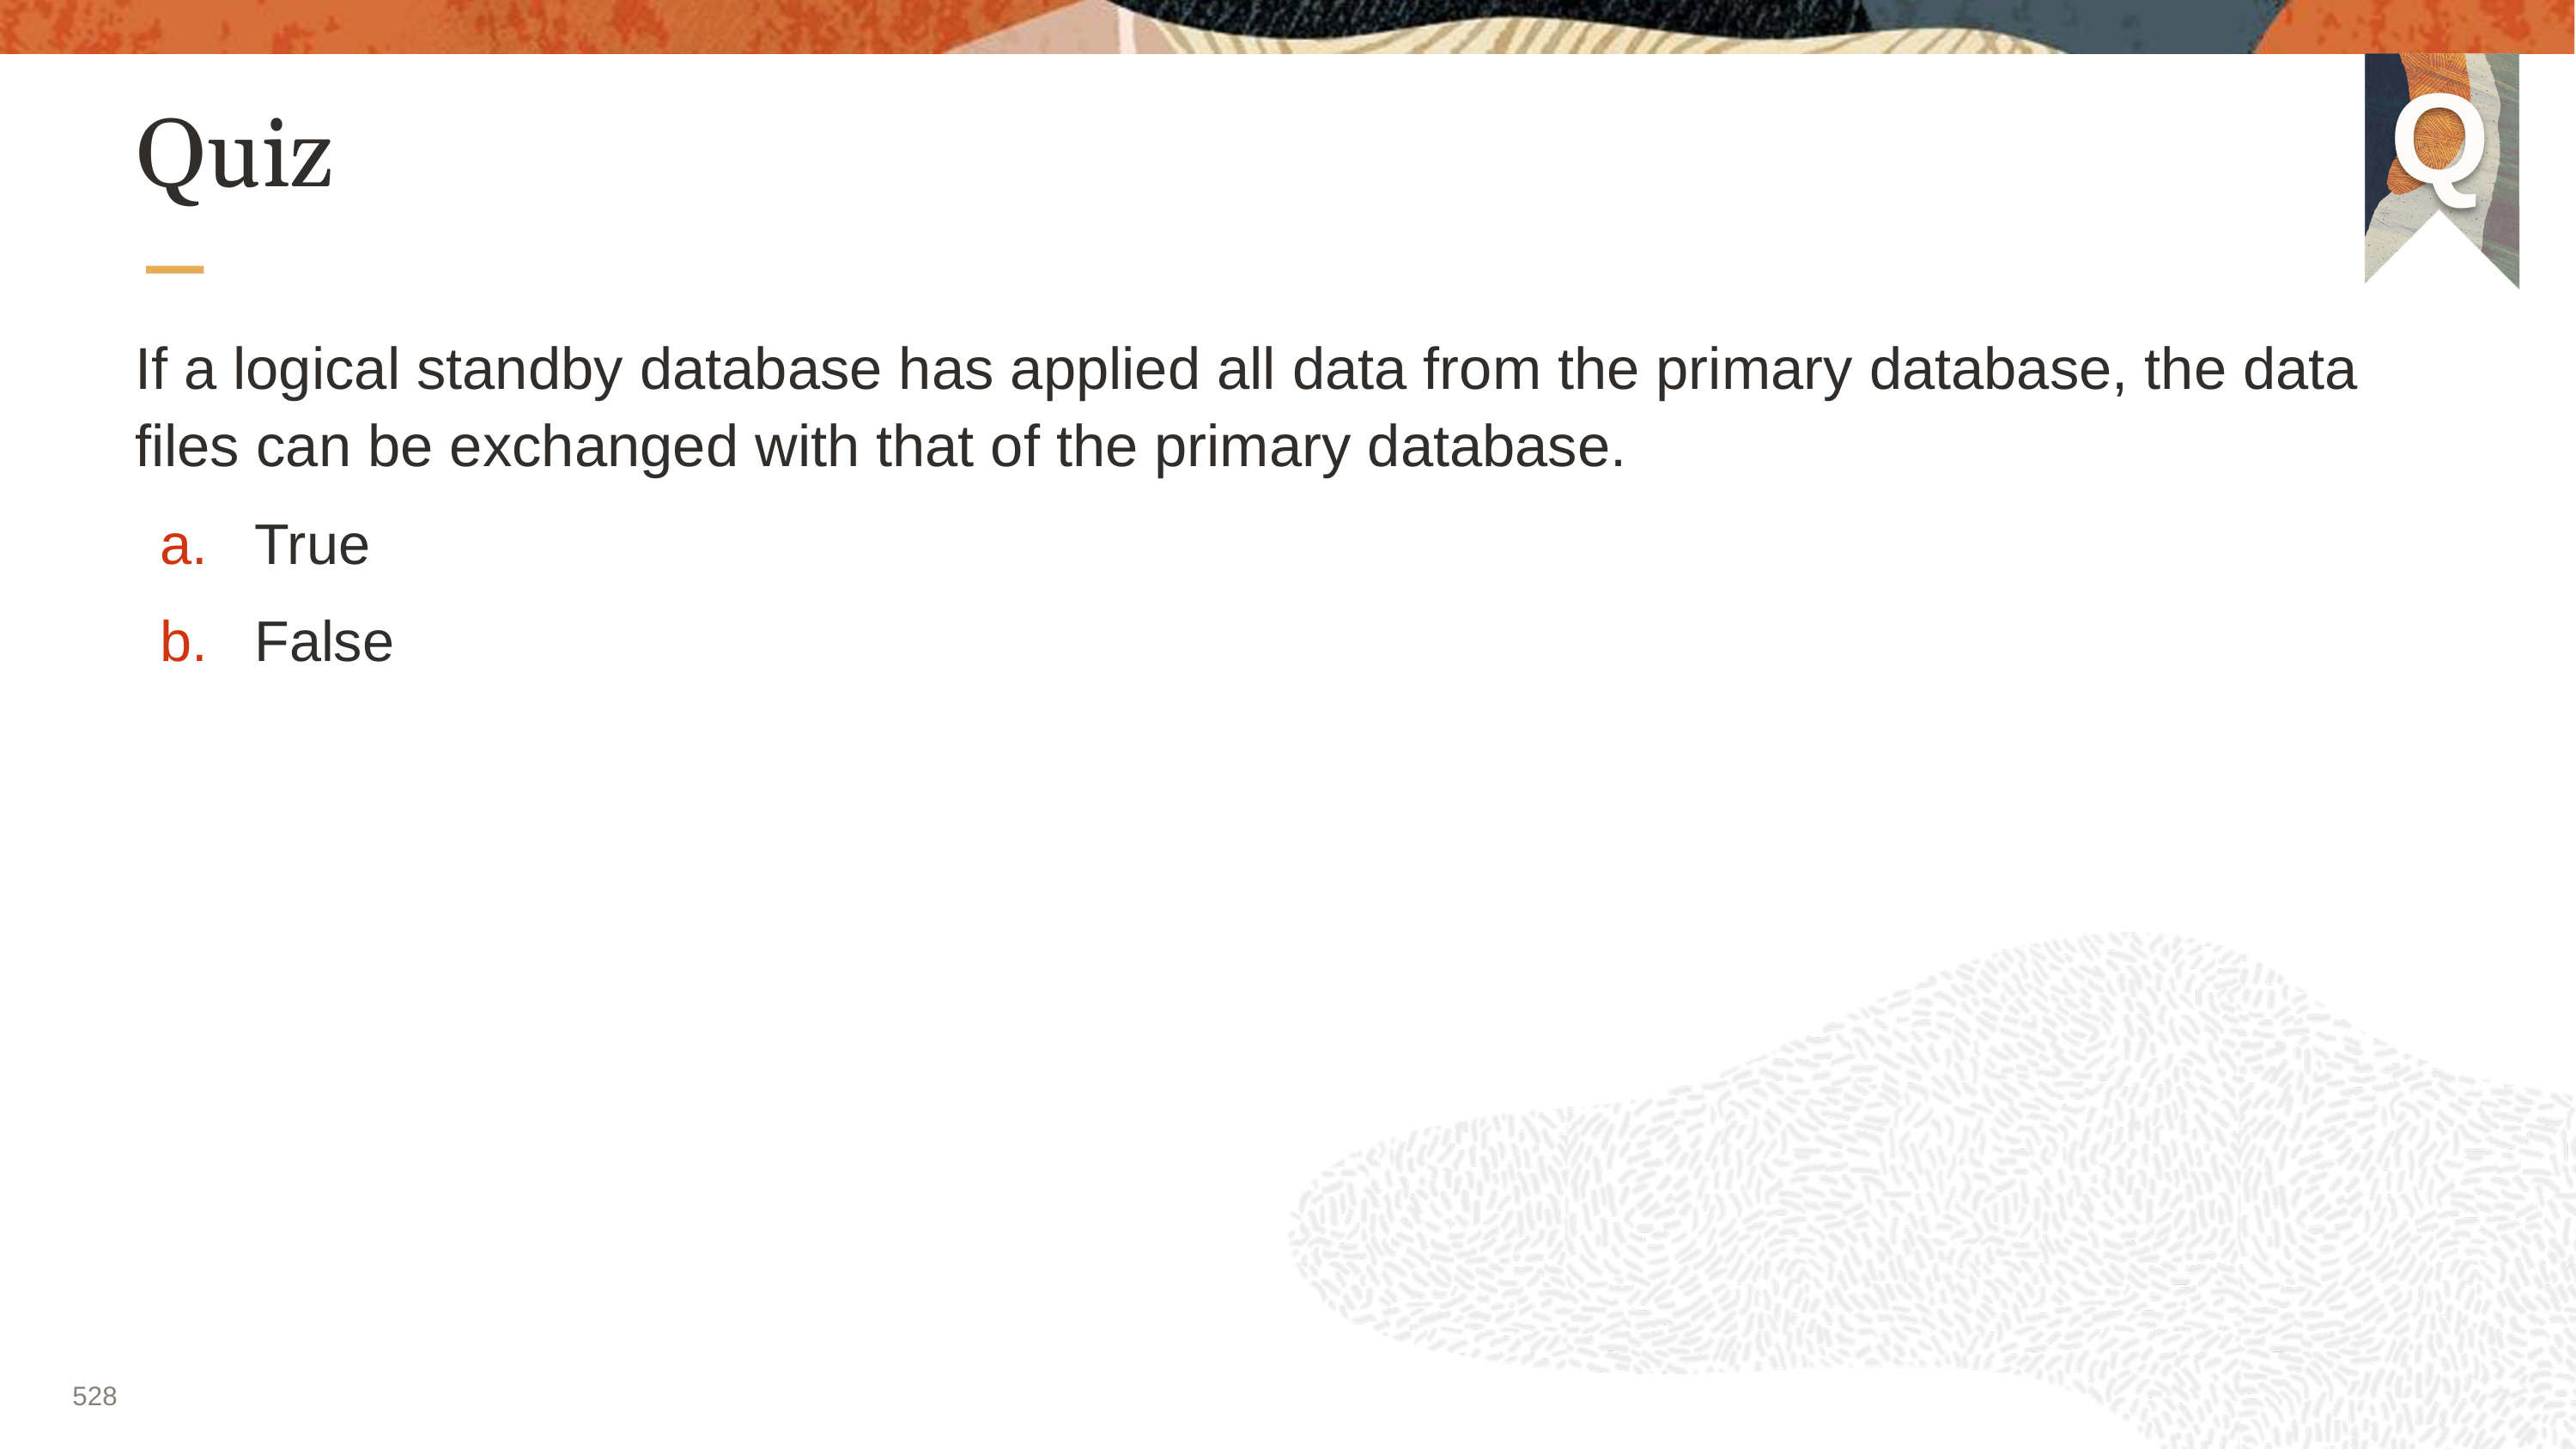

# Quiz
If a logical standby database has applied all data from the primary database, the data files can be exchanged with that of the primary database.
True
False